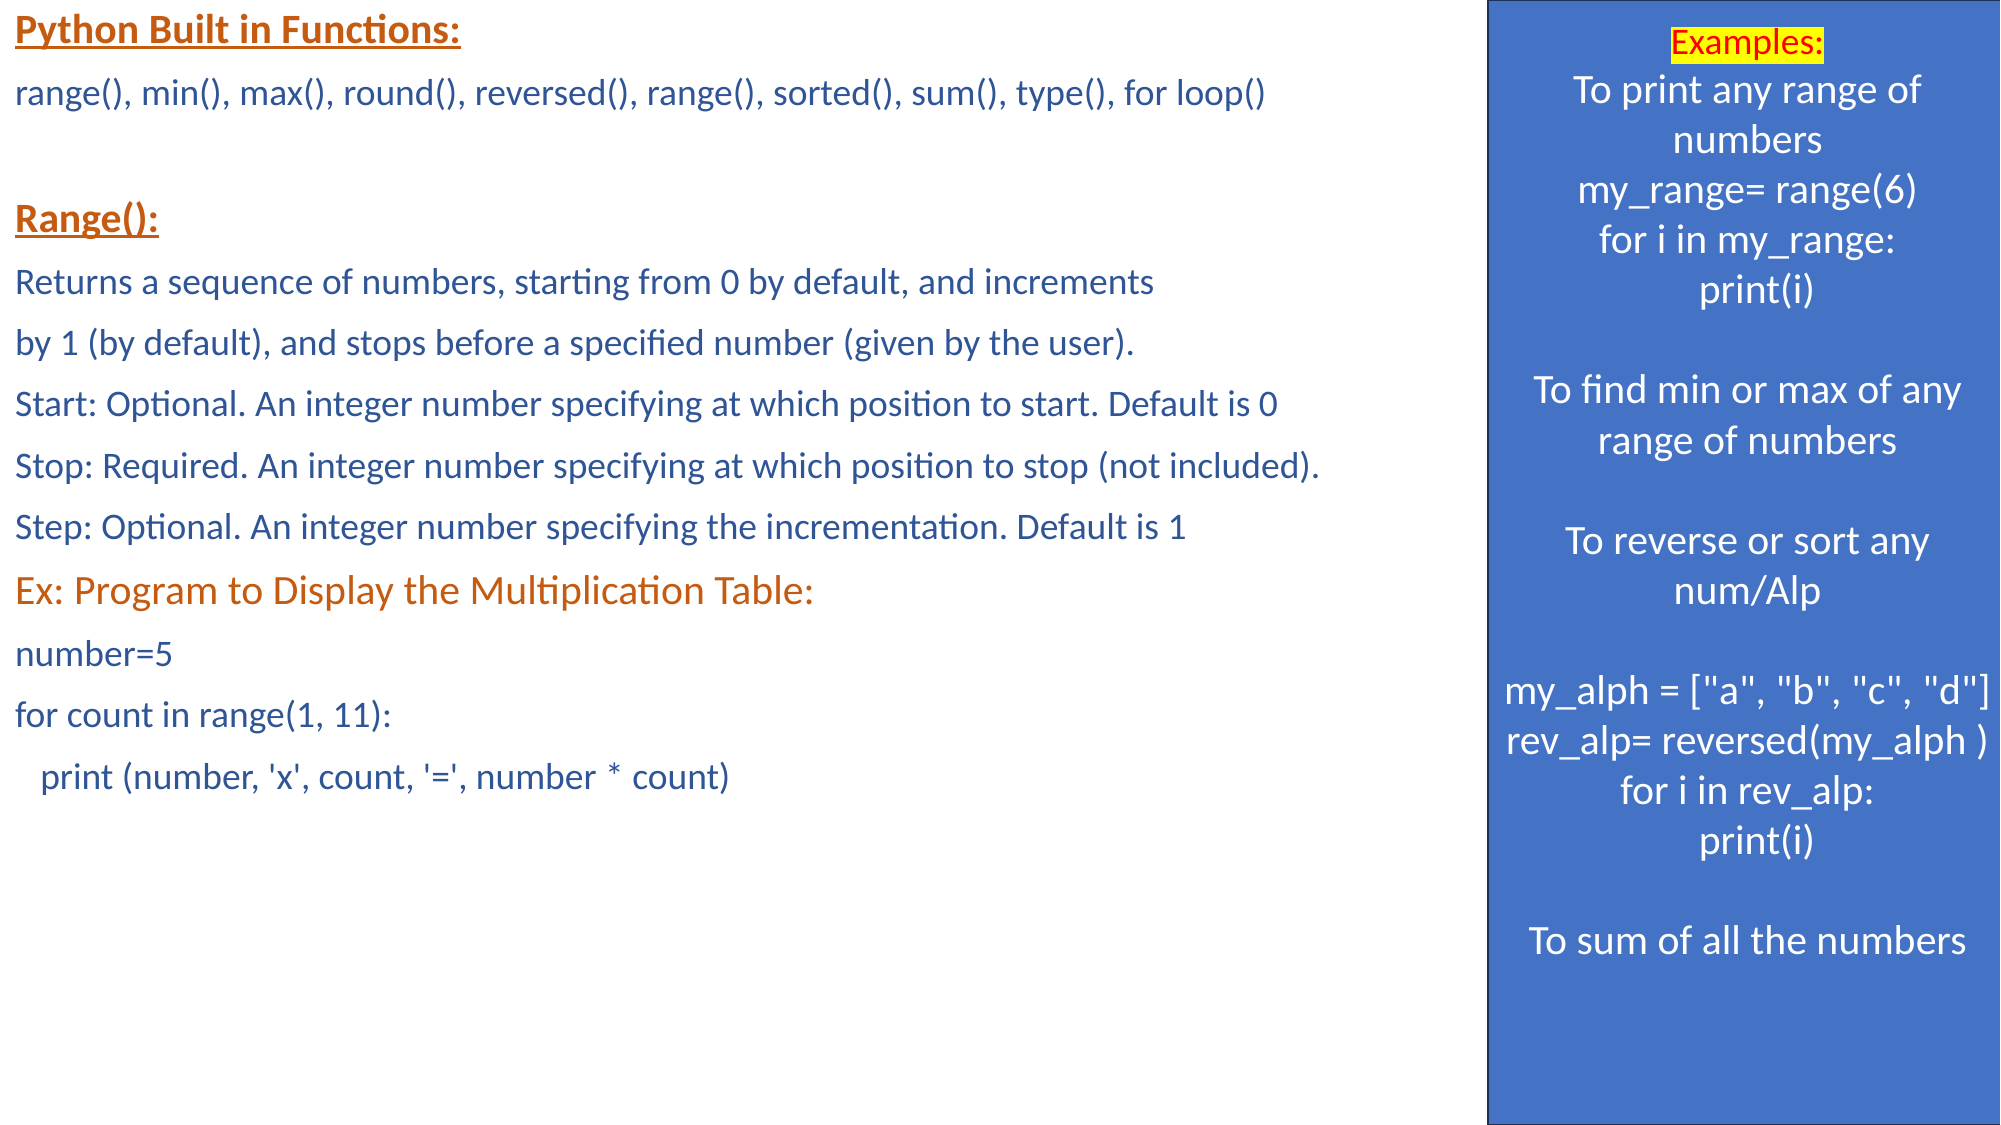

Python Built in Functions:
range(), min(), max(), round(), reversed(), range(), sorted(), sum(), type(), for loop()

Range():
Returns a sequence of numbers, starting from 0 by default, and increments
by 1 (by default), and stops before a specified number (given by the user).
Start: Optional. An integer number specifying at which position to start. Default is 0
Stop: Required. An integer number specifying at which position to stop (not included).
Step: Optional. An integer number specifying the incrementation. Default is 1
Ex: Program to Display the Multiplication Table:
number=5
for count in range(1, 11):
   print (number, 'x', count, '=', number * count)

Examples:
To print any range of numbers
my_range= range(6)
for i in my_range:
  print(i)

To find min or max of any range of numbers

To reverse or sort any num/Alp

my_alph = ["a", "b", "c", "d"]
rev_alp= reversed(my_alph )
for i in rev_alp:
  print(i)

To sum of all the numbers